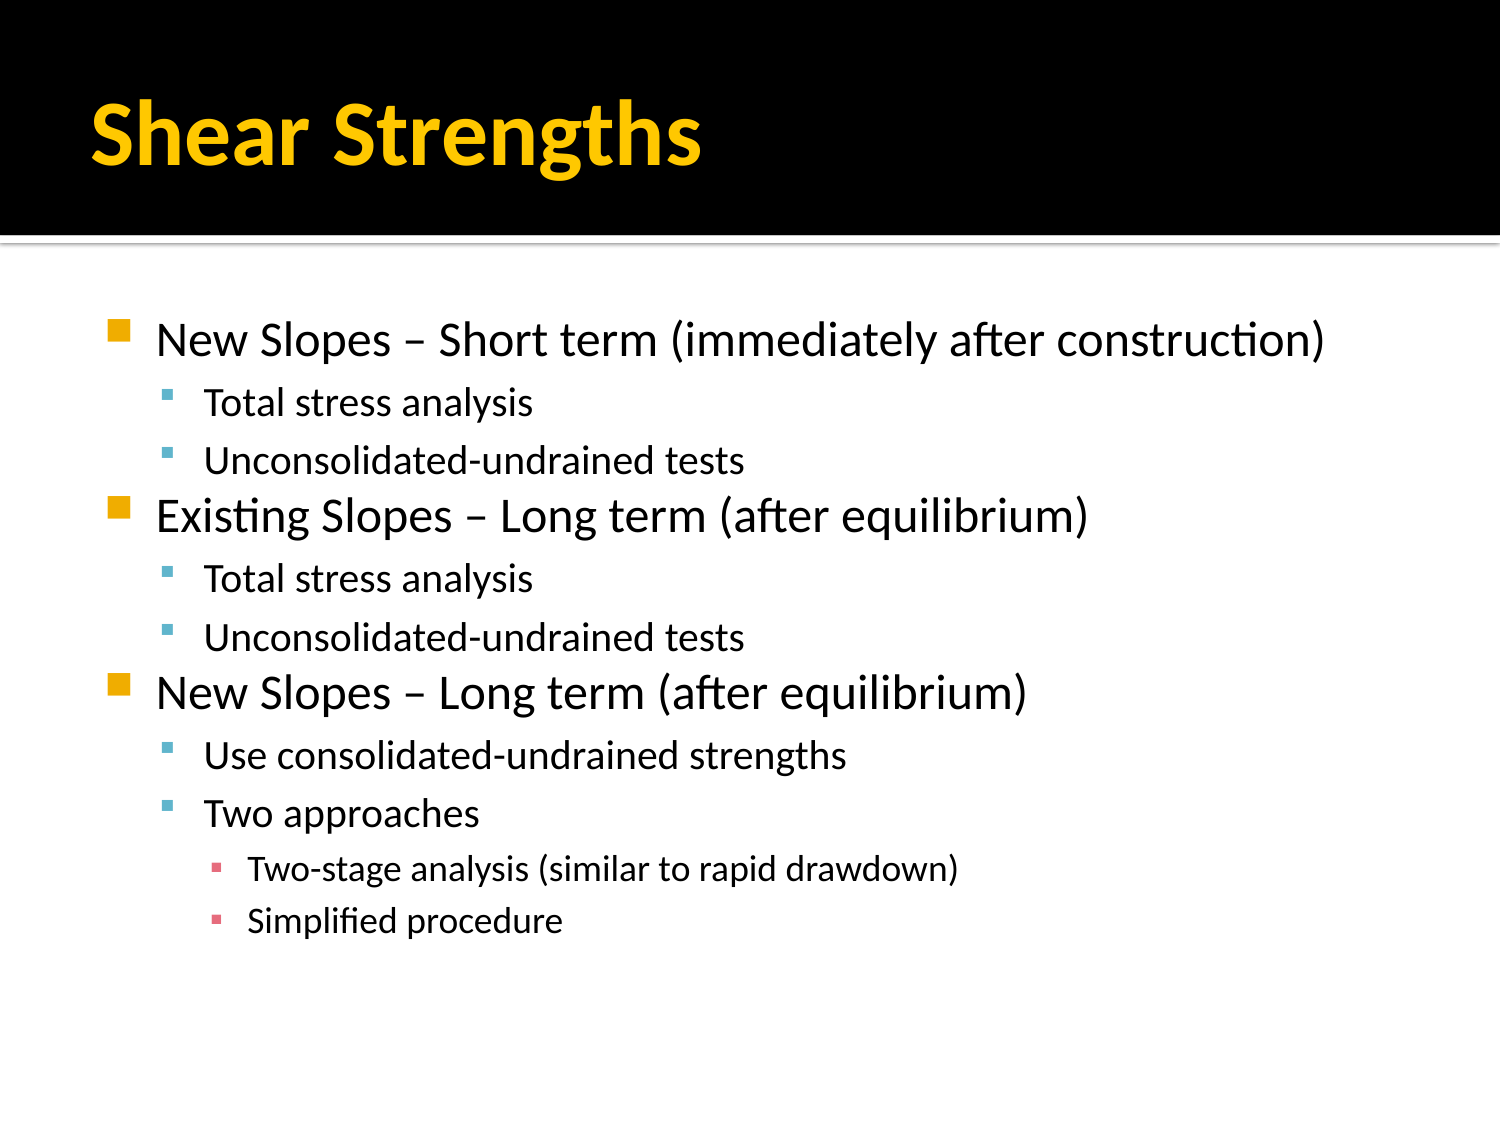

# Shear Strengths
New Slopes – Short term (immediately after construction)
Total stress analysis
Unconsolidated-undrained tests
Existing Slopes – Long term (after equilibrium)
Total stress analysis
Unconsolidated-undrained tests
New Slopes – Long term (after equilibrium)
Use consolidated-undrained strengths
Two approaches
Two-stage analysis (similar to rapid drawdown)
Simplified procedure